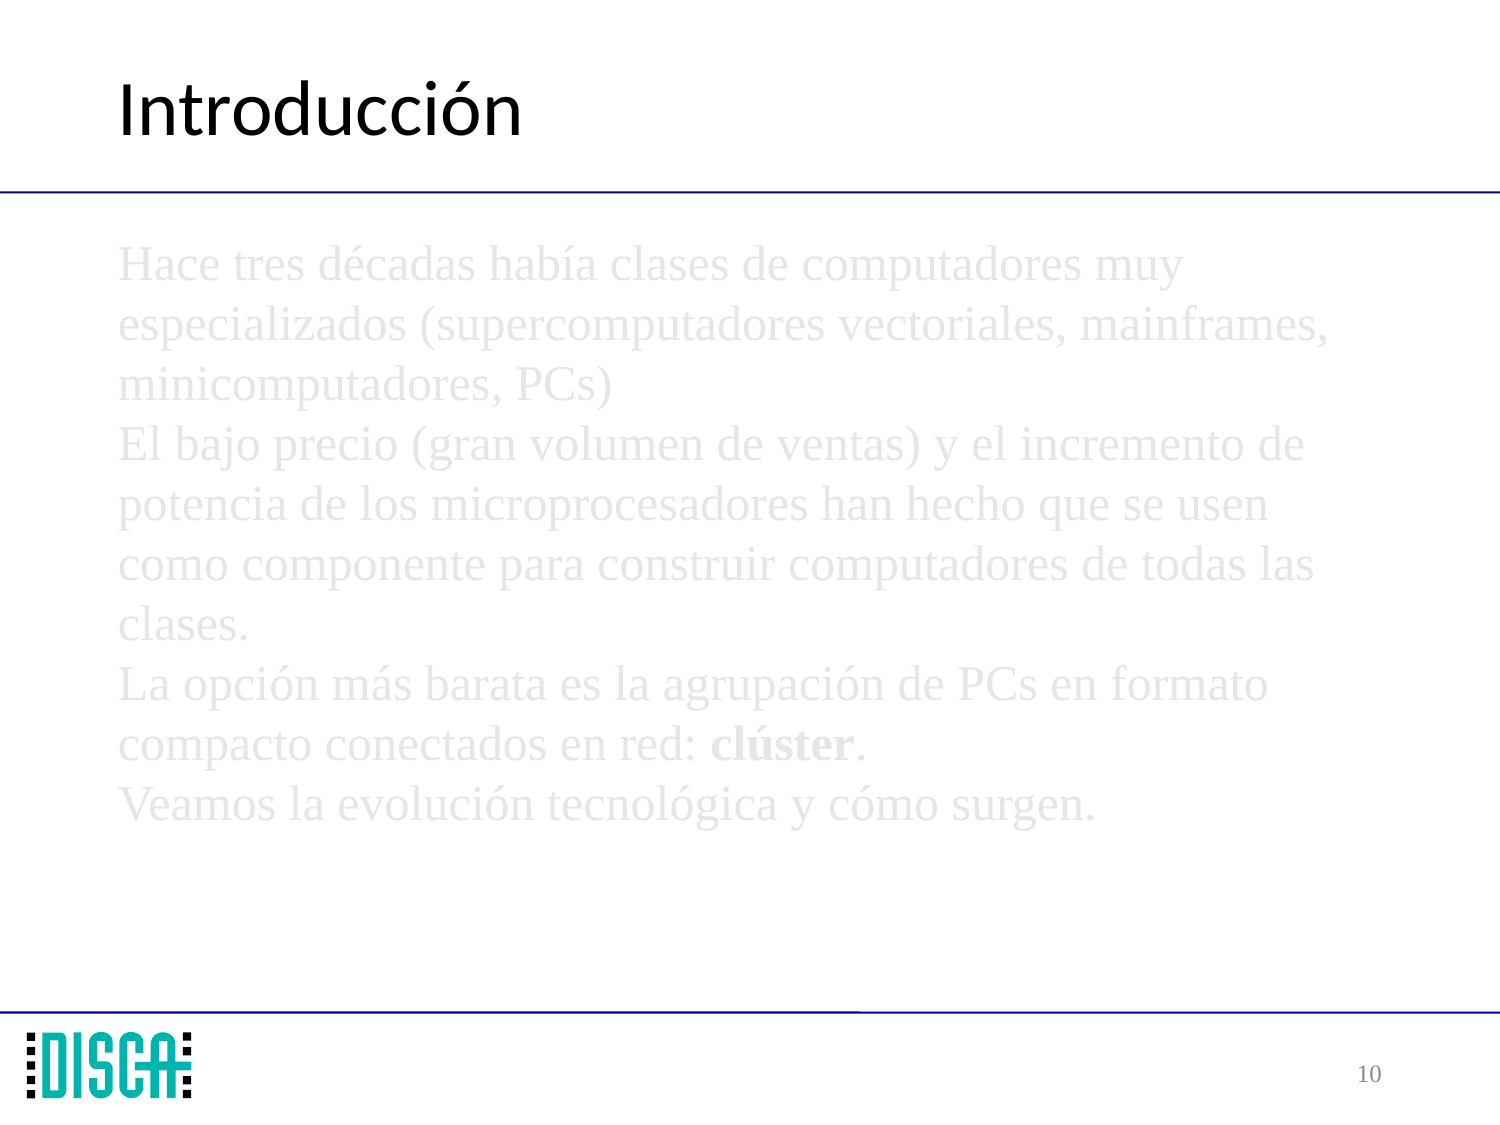

# Introducción
Hace tres décadas había clases de computadores muy especializados (supercomputadores vectoriales, mainframes, minicomputadores, PCs)
El bajo precio (gran volumen de ventas) y el incremento de potencia de los microprocesadores han hecho que se usen como componente para construir computadores de todas las clases.
La opción más barata es la agrupación de PCs en formato compacto conectados en red: clúster.
Veamos la evolución tecnológica y cómo surgen.
10